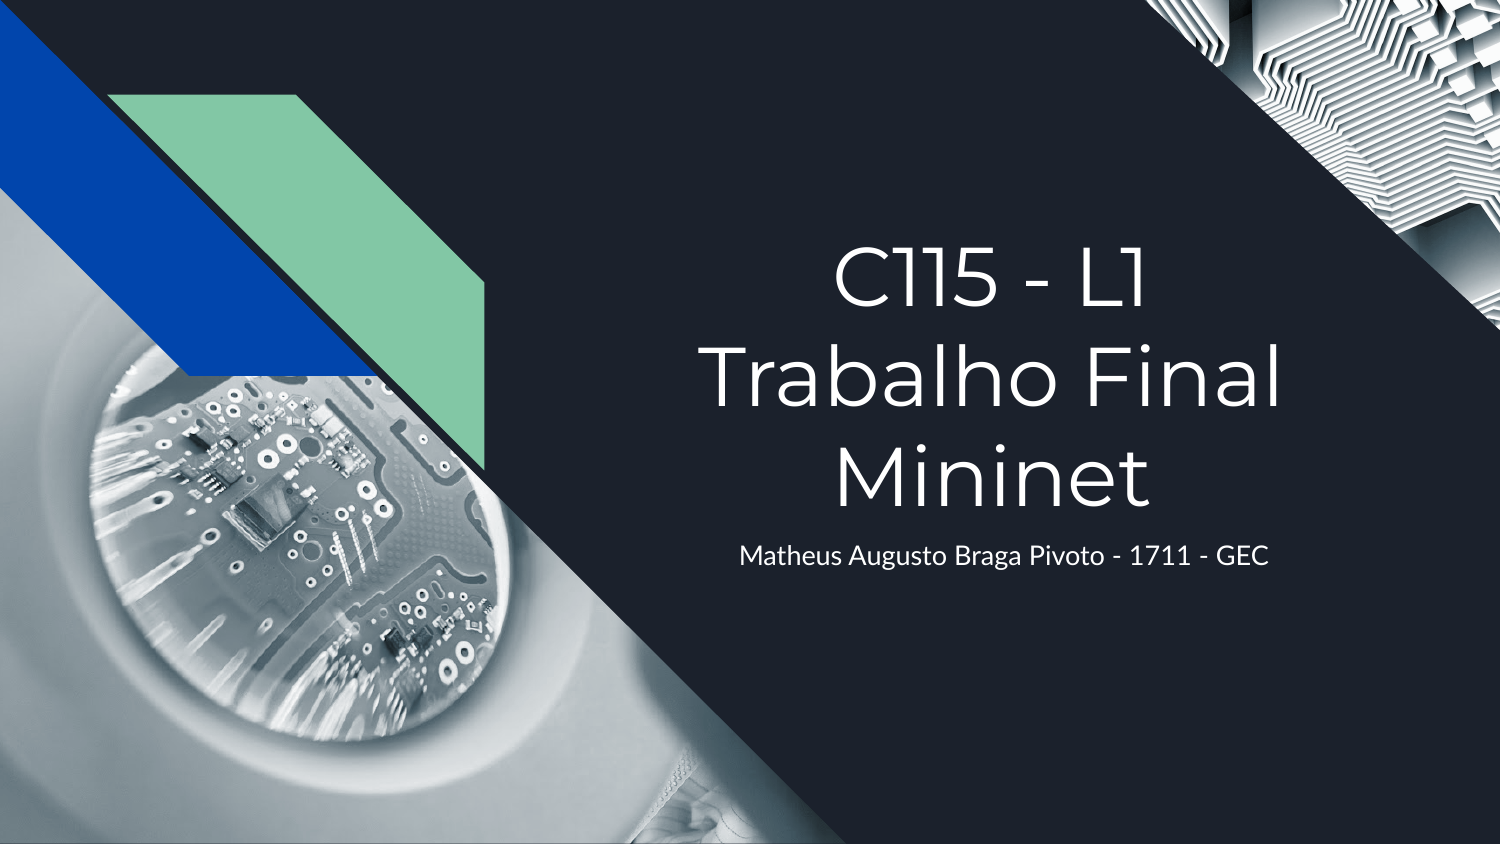

# C115 - L1
Trabalho Final
Mininet
Matheus Augusto Braga Pivoto - 1711 - GEC